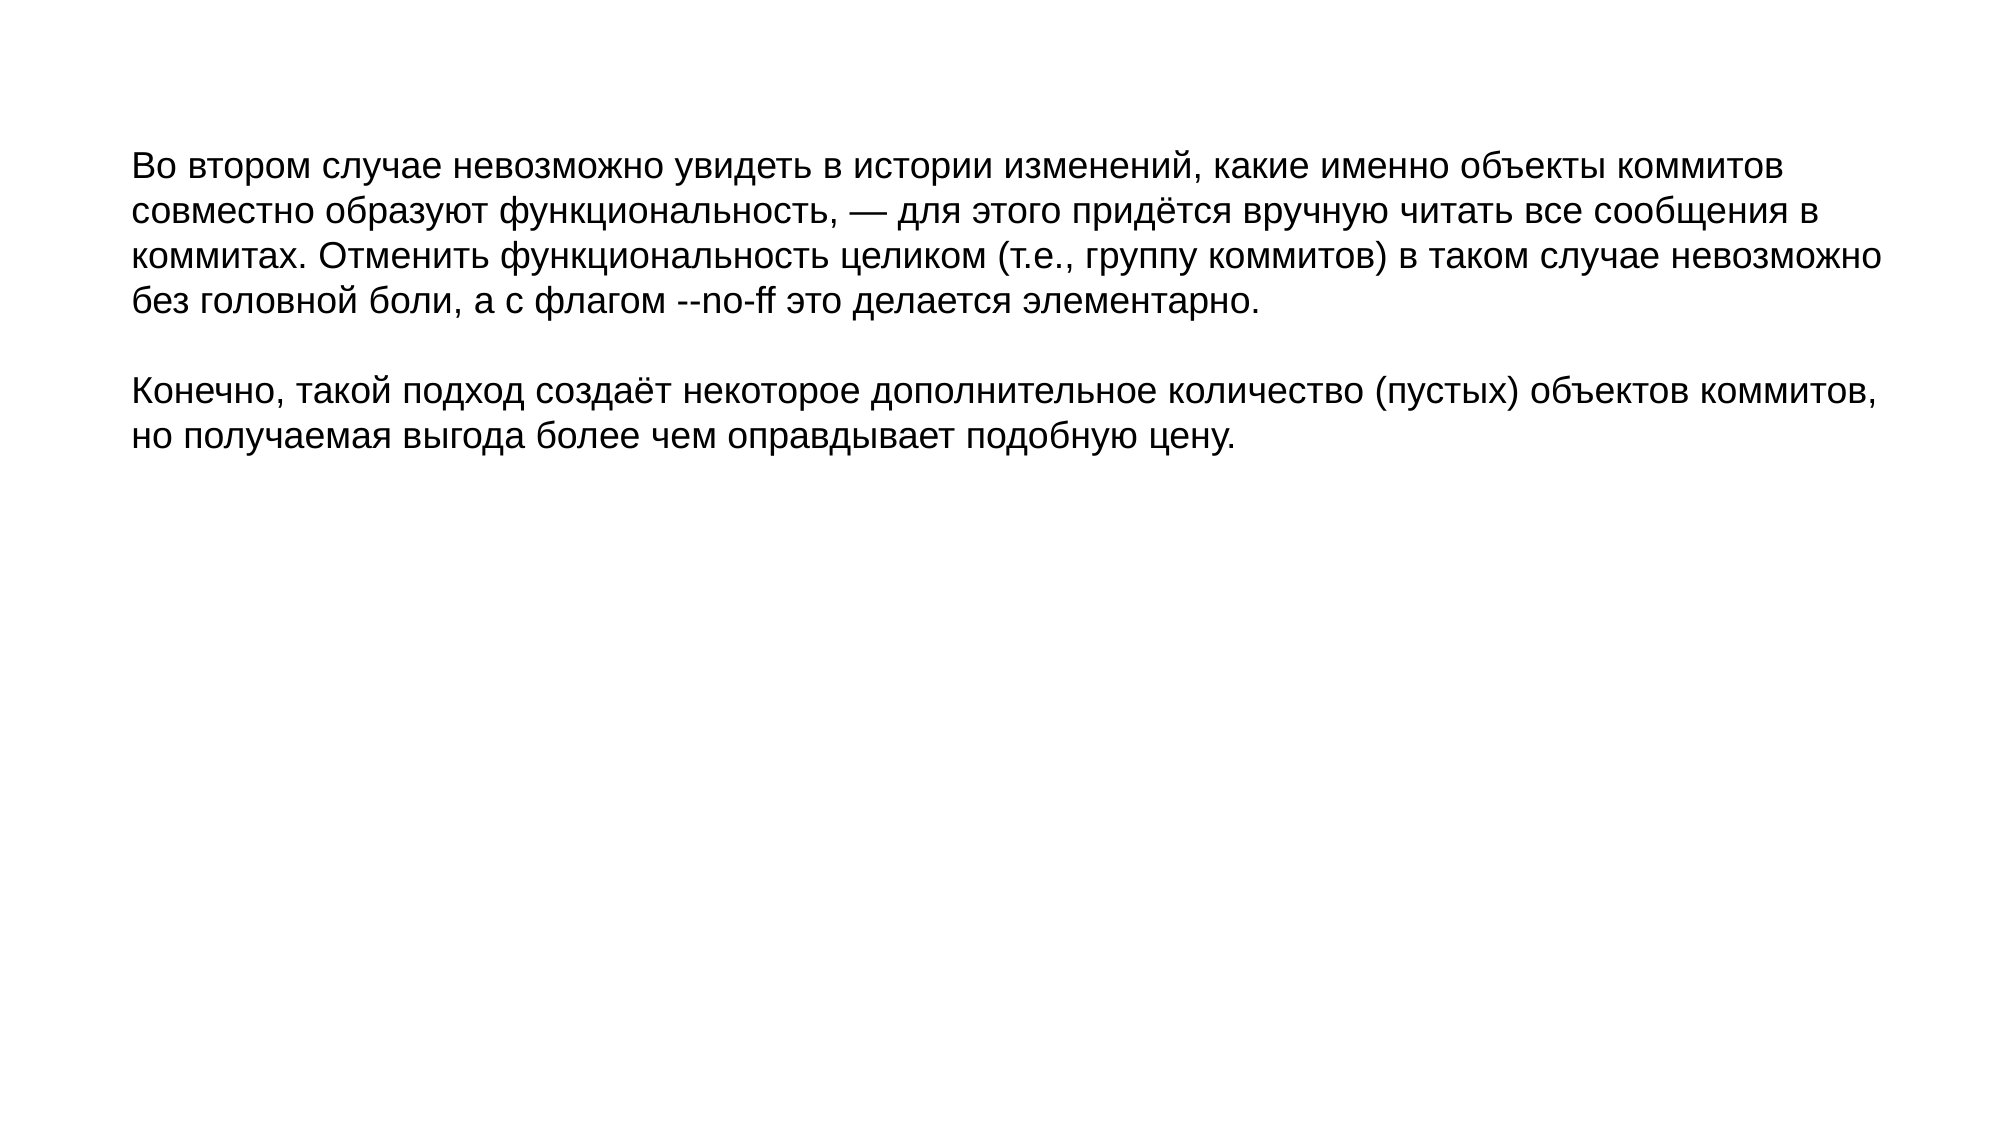

Во втором случае невозможно увидеть в истории изменений, какие именно объекты коммитов совместно образуют функциональность, — для этого придётся вручную читать все сообщения в коммитах. Отменить функциональность целиком (т.е., группу коммитов) в таком случае невозможно без головной боли, а с флагом --no-ff это делается элементарно.

Конечно, такой подход создаёт некоторое дополнительное количество (пустых) объектов коммитов, но получаемая выгода более чем оправдывает подобную цену.